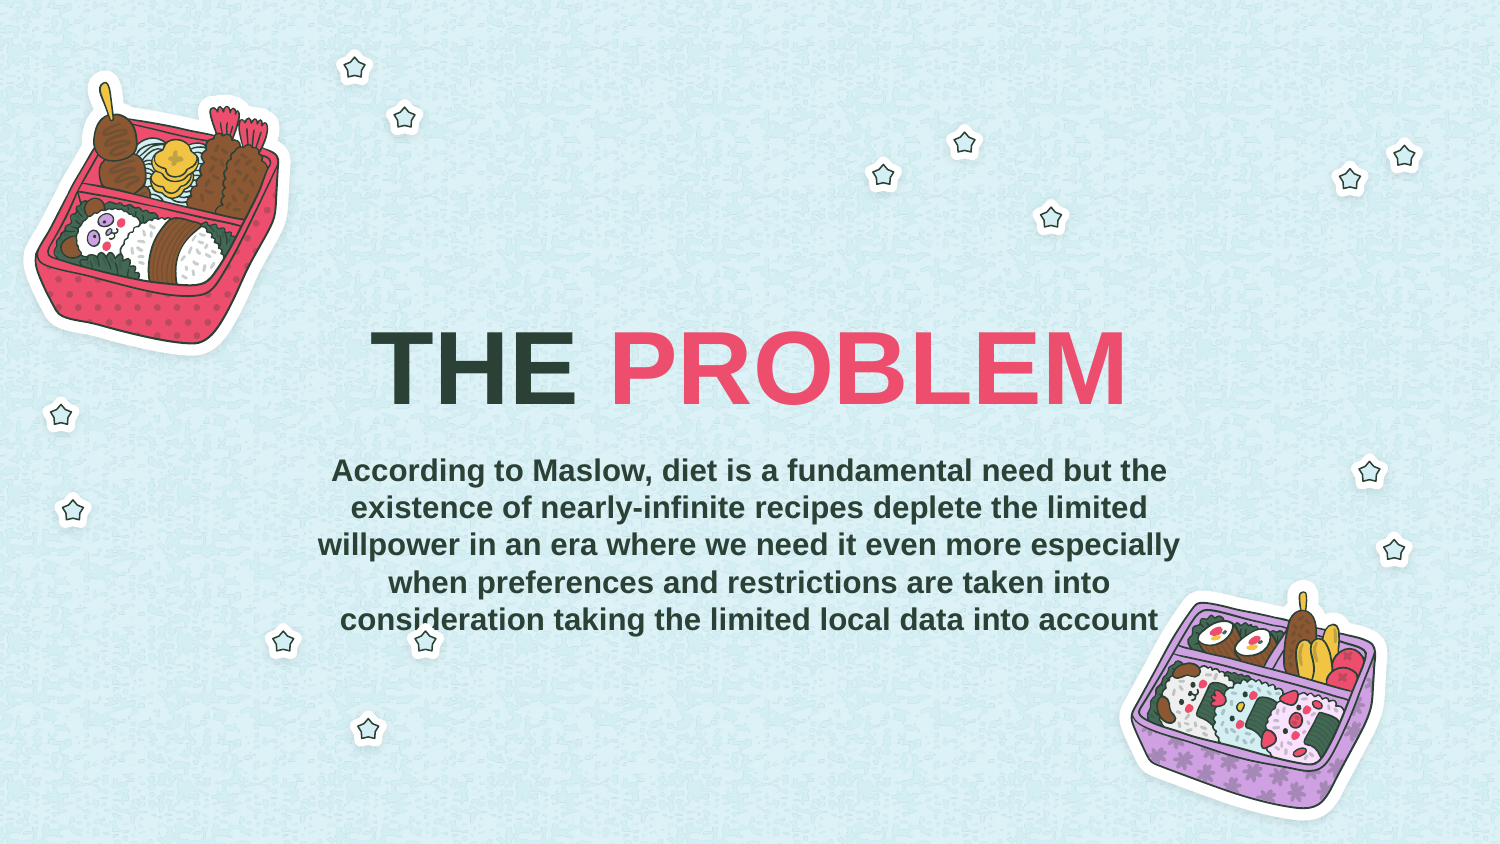

# THE PROBLEM
According to Maslow, diet is a fundamental need but the existence of nearly-infinite recipes deplete the limited willpower in an era where we need it even more especially when preferences and restrictions are taken into consideration taking the limited local data into account